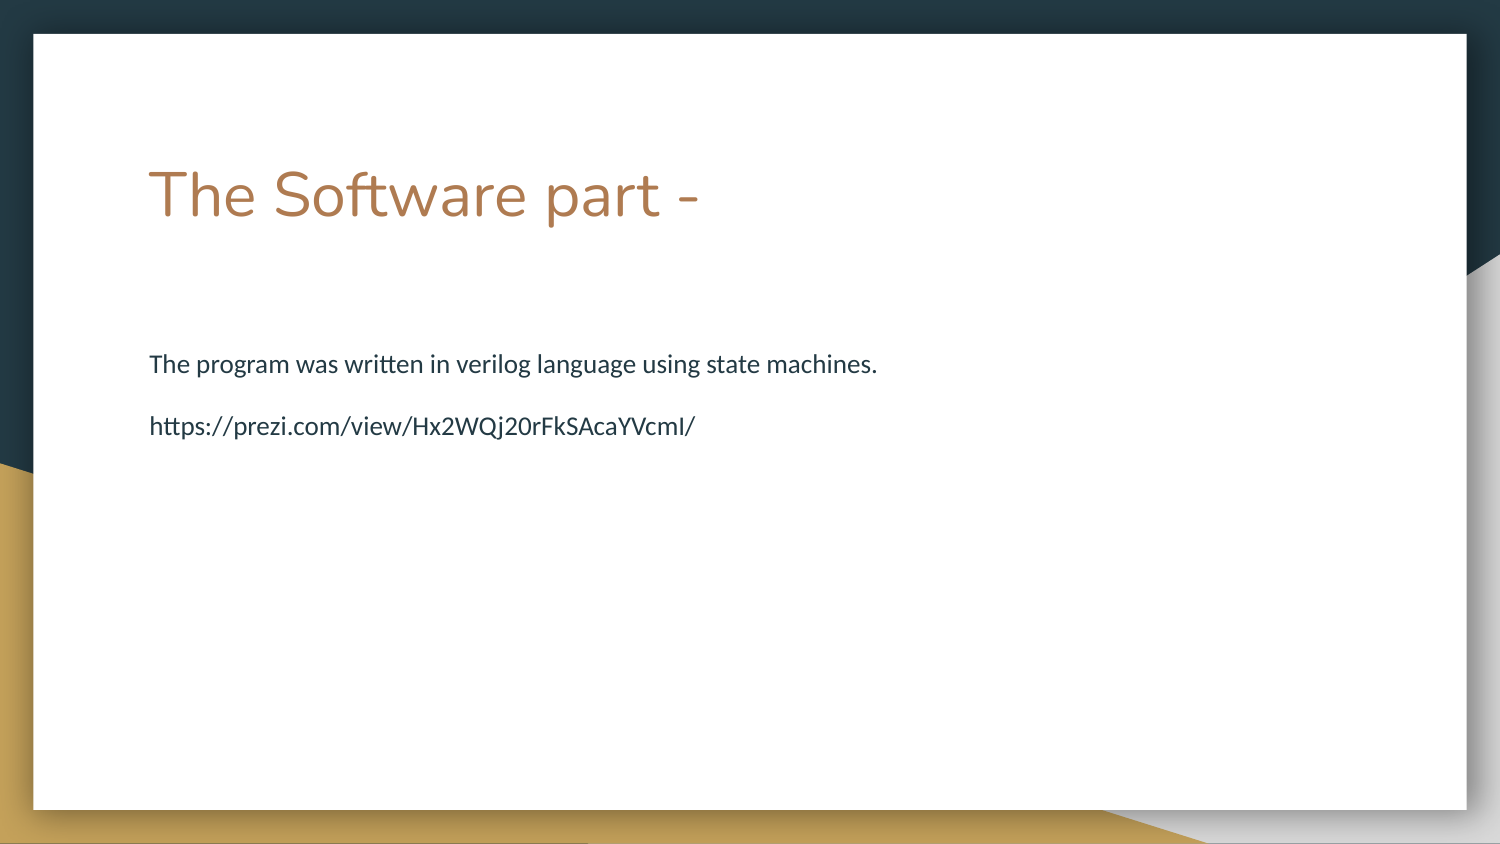

# The Software part -
The program was written in verilog language using state machines.
https://prezi.com/view/Hx2WQj20rFkSAcaYVcmI/